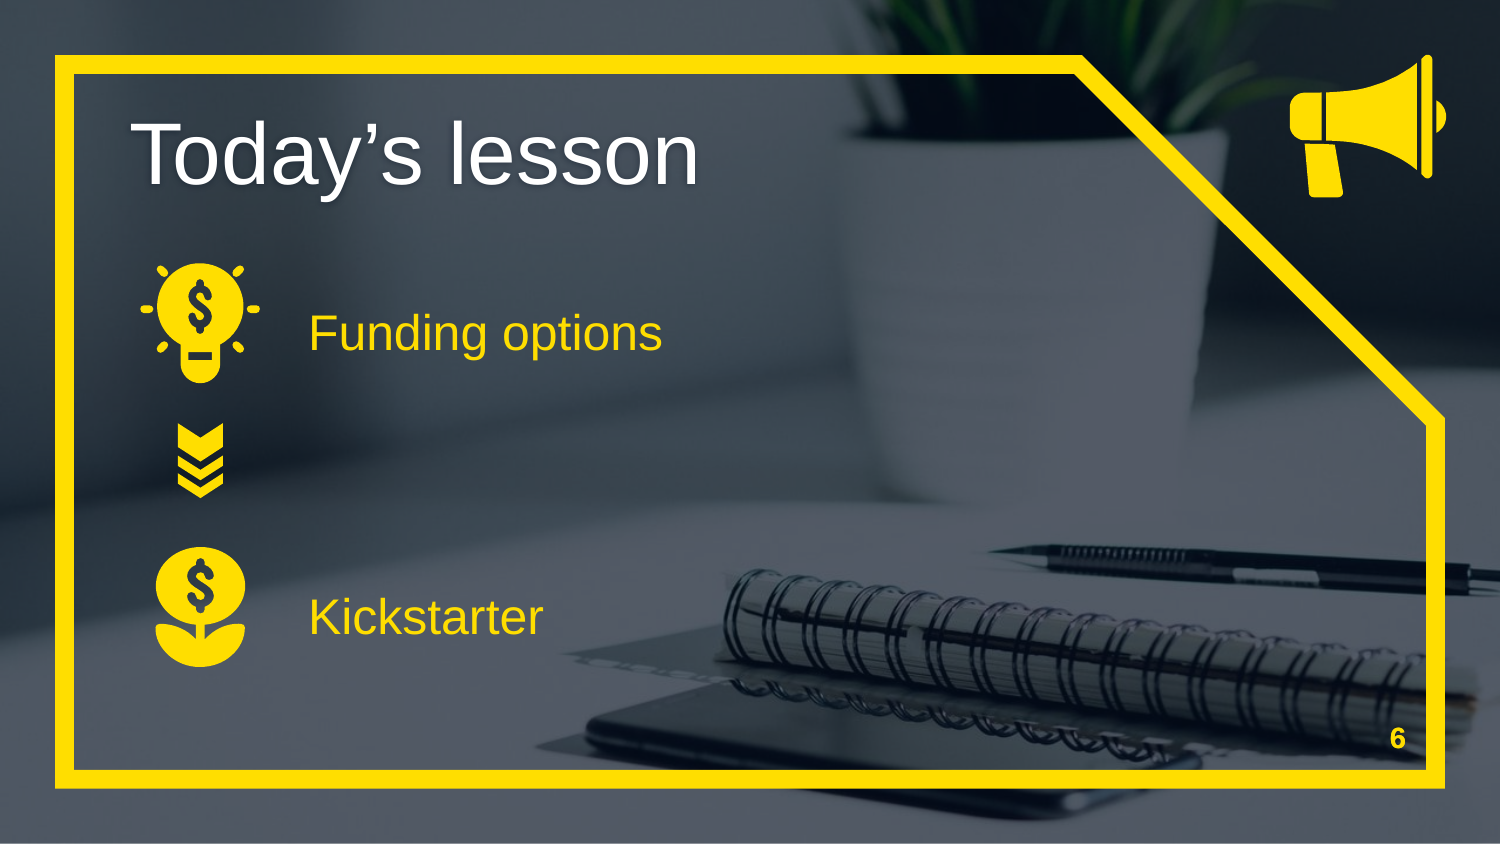

# Today’s lesson

Funding options

Kickstarter
6
6